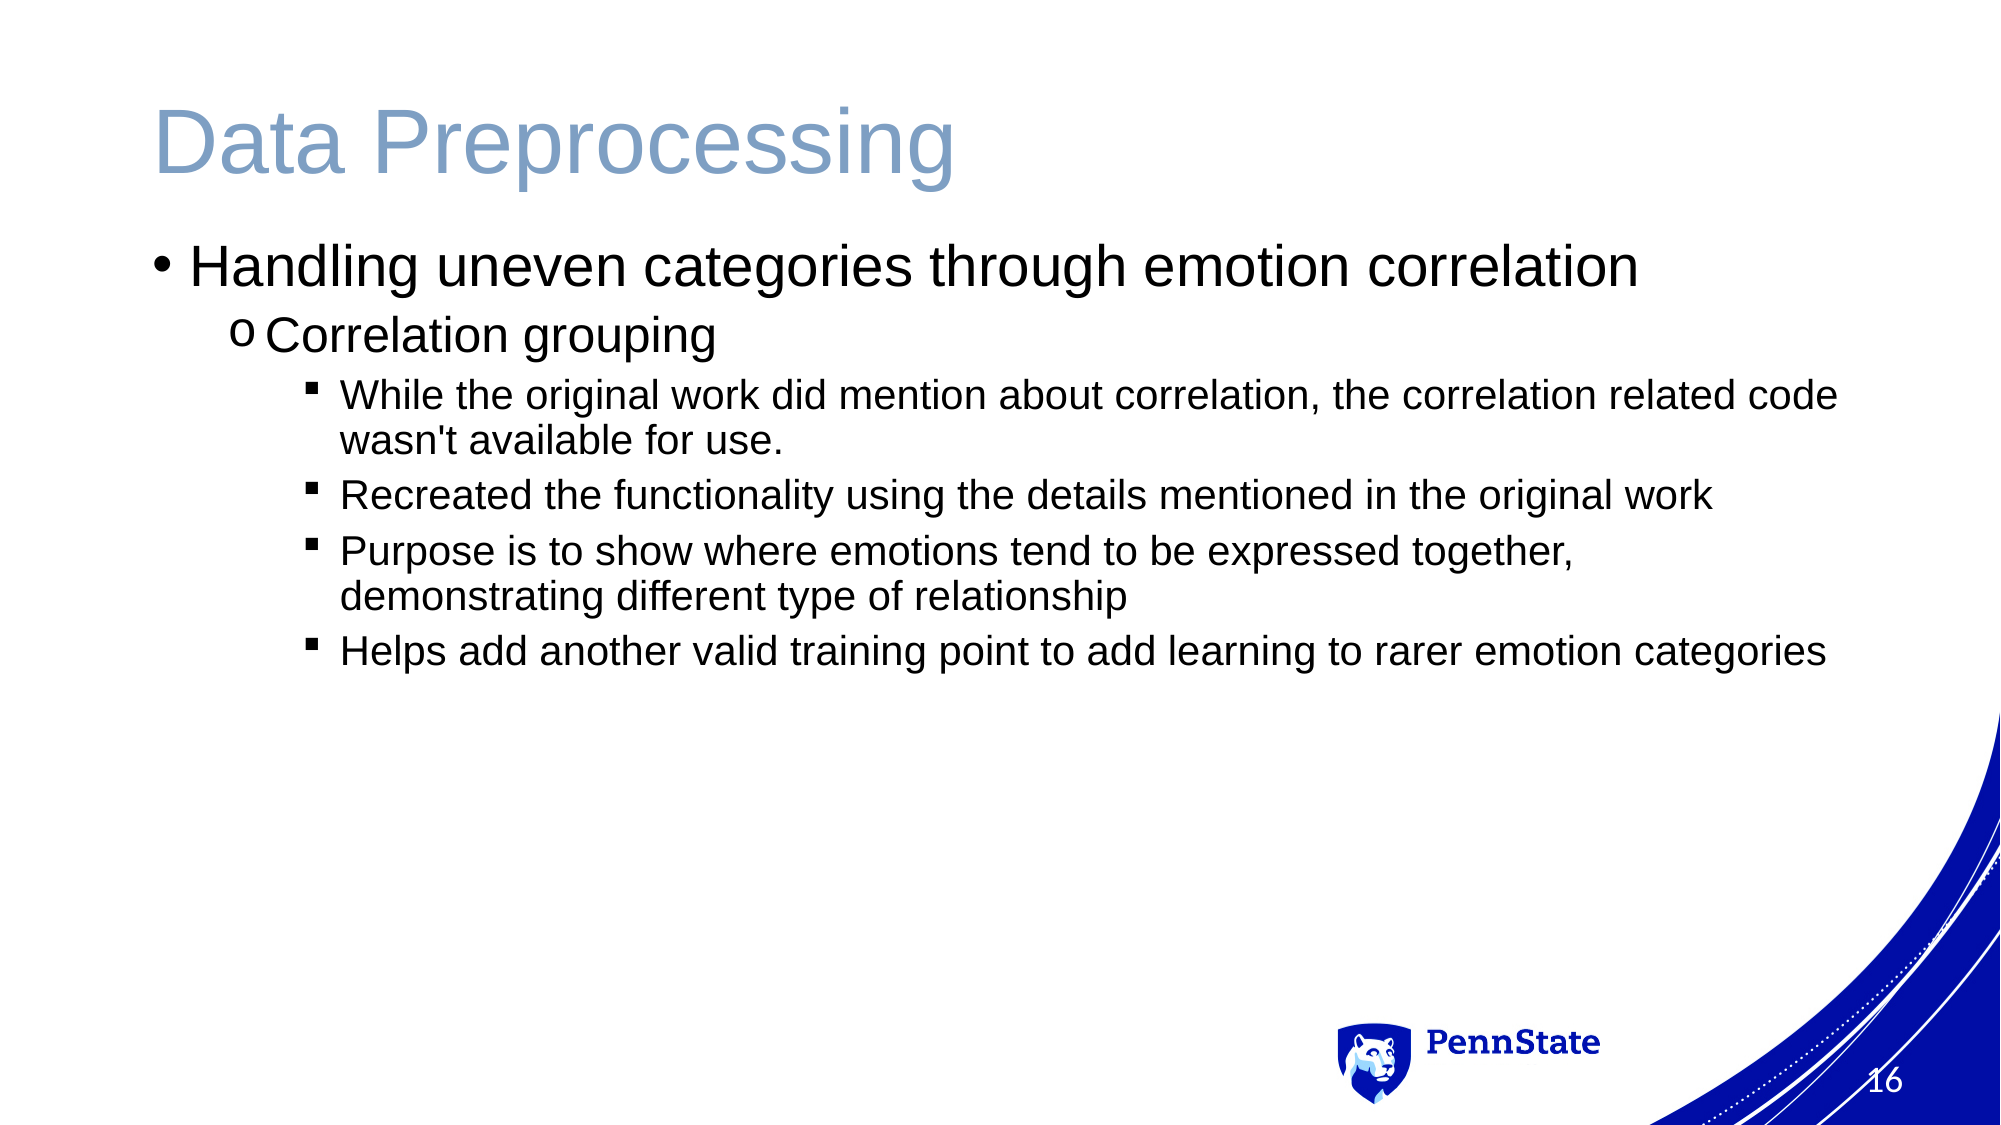

# Data Preprocessing
Handling uneven categories through emotion correlation
Correlation grouping
While the original work did mention about correlation, the correlation related code wasn't available for use.
Recreated the functionality using the details mentioned in the original work
Purpose is to show where emotions tend to be expressed together, demonstrating different type of relationship
Helps add another valid training point to add learning to rarer emotion categories